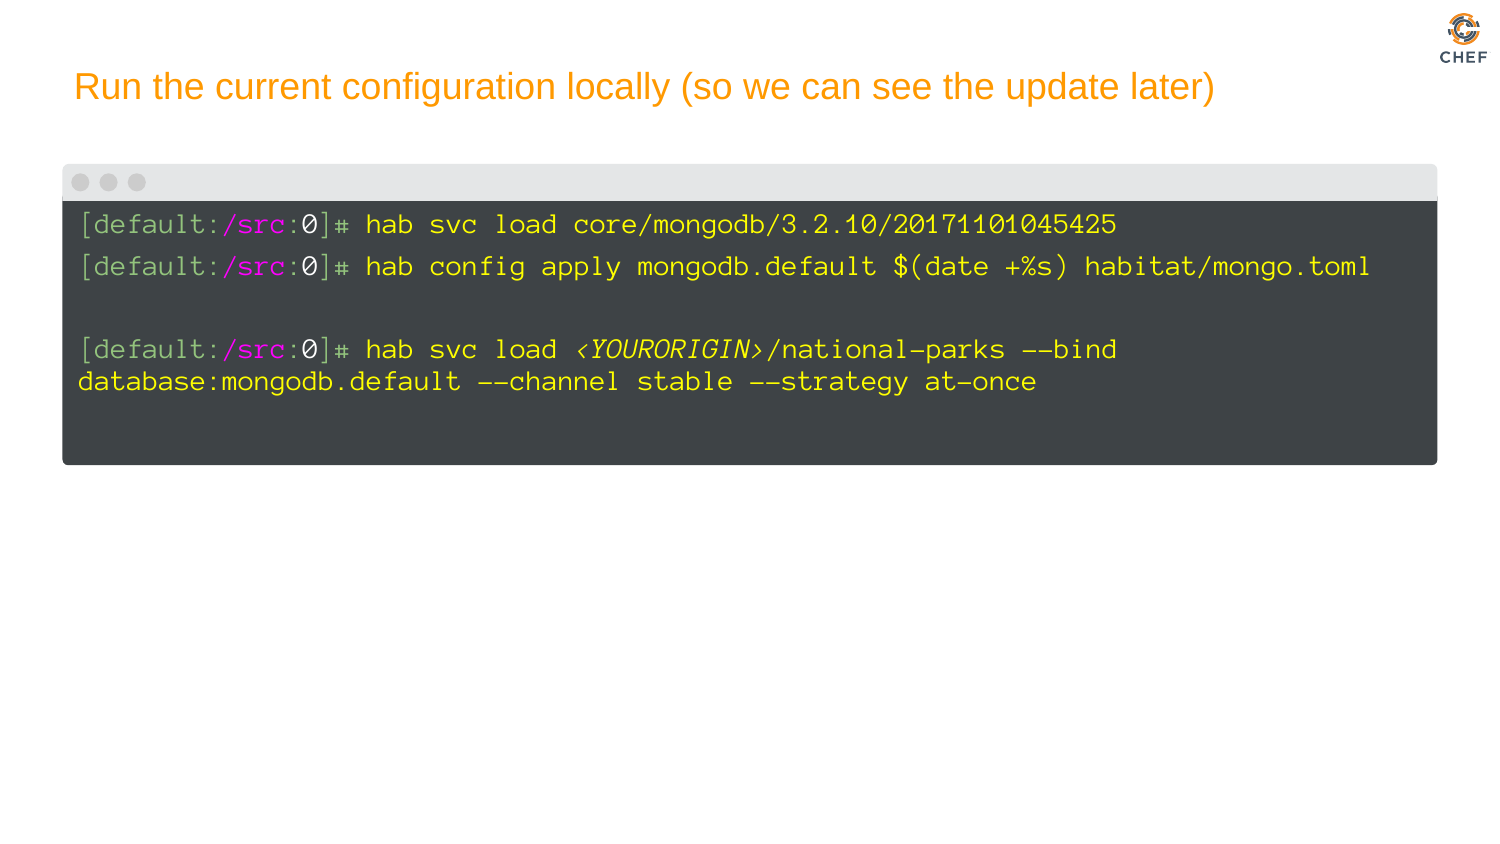

# Run the current configuration locally (so we can see the update later)

[default:/src:0]# hab svc load core/mongodb/3.2.10/20171101045425
[default:/src:0]# hab config apply mongodb.default $(date +%s) habitat/mongo.toml

[default:/src:0]# hab svc load <YOURORIGIN>/national-parks --bind database:mongodb.default --channel stable --strategy at-once